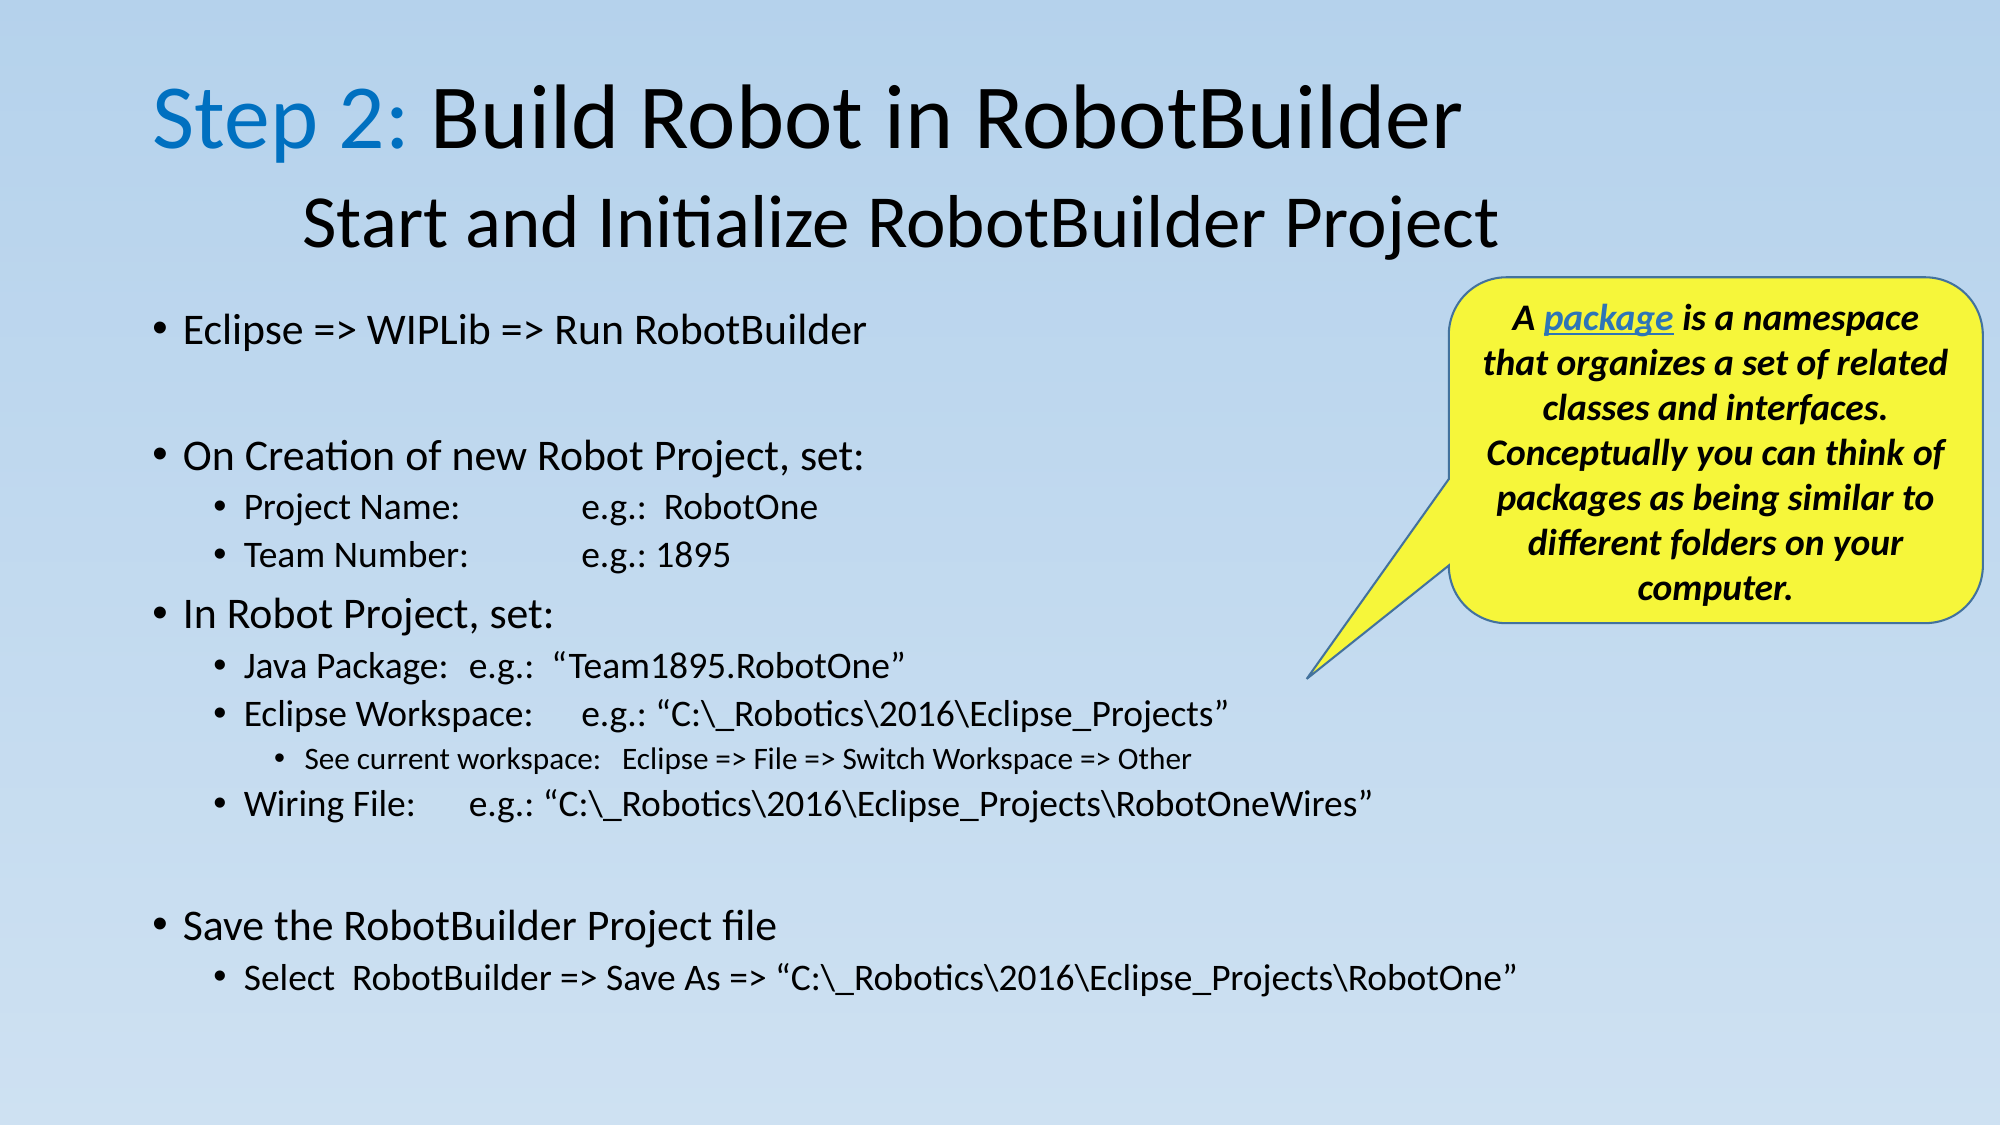

# Step 2: Build Robot in RobotBuilder Start and Initialize RobotBuilder Project
A package is a namespace that organizes a set of related classes and interfaces. Conceptually you can think of packages as being similar to different folders on your computer.
Eclipse => WIPLib => Run RobotBuilder

On Creation of new Robot Project, set:
Project Name:     		e.g.:  RobotOne
Team Number:		e.g.: 1895
In Robot Project, set:
Java Package:		e.g.:  “Team1895.RobotOne”
Eclipse Workspace:	e.g.: “C:\_Robotics\2016\Eclipse_Projects”
See current workspace:   Eclipse => File => Switch Workspace => Other
Wiring File:		e.g.: “C:\_Robotics\2016\Eclipse_Projects\RobotOneWires”

Save the RobotBuilder Project file
Select  RobotBuilder => Save As => “C:\_Robotics\2016\Eclipse_Projects\RobotOne”